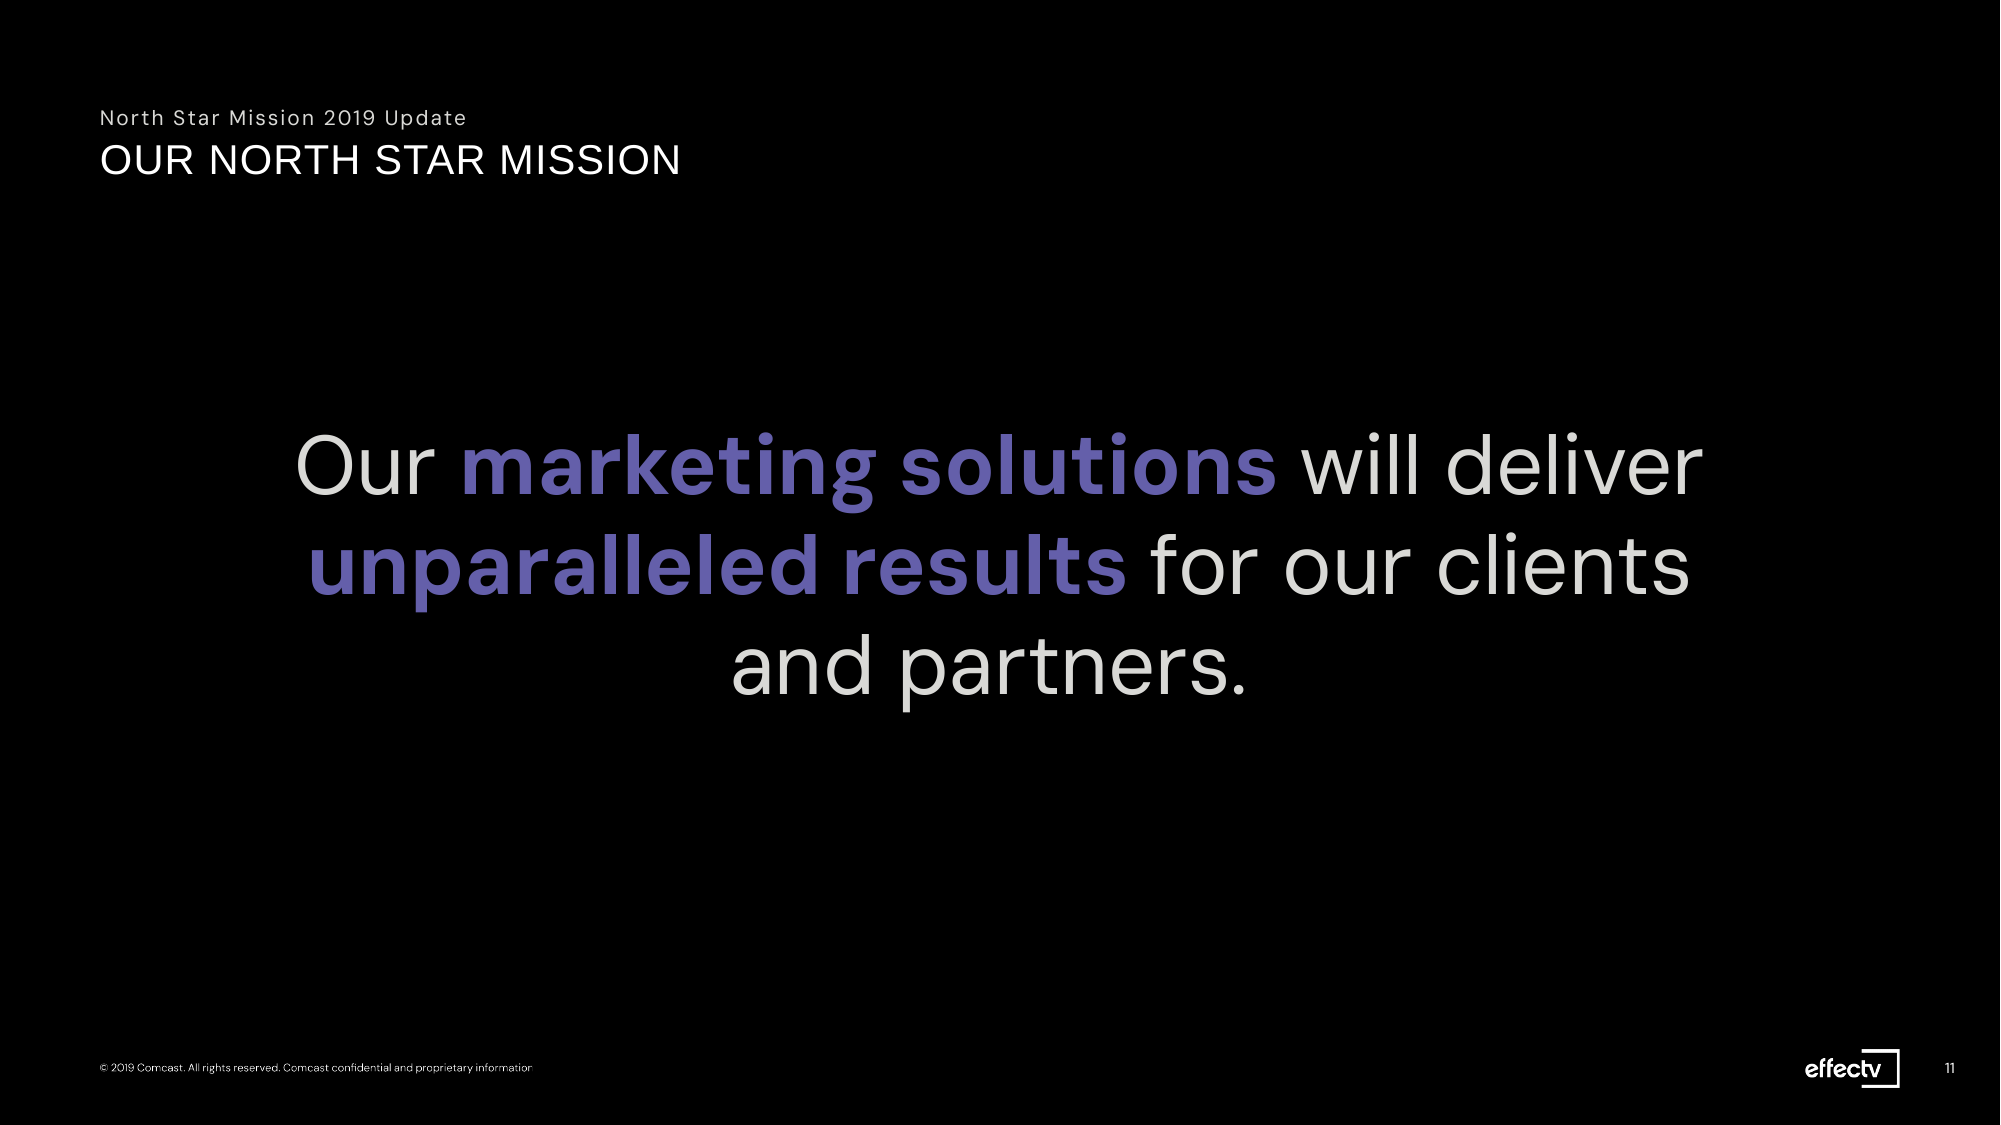

North Star Mission 2019 Update
# Our north star mission
Our marketing solutions will deliver unparalleled results for our clients and partners.

11